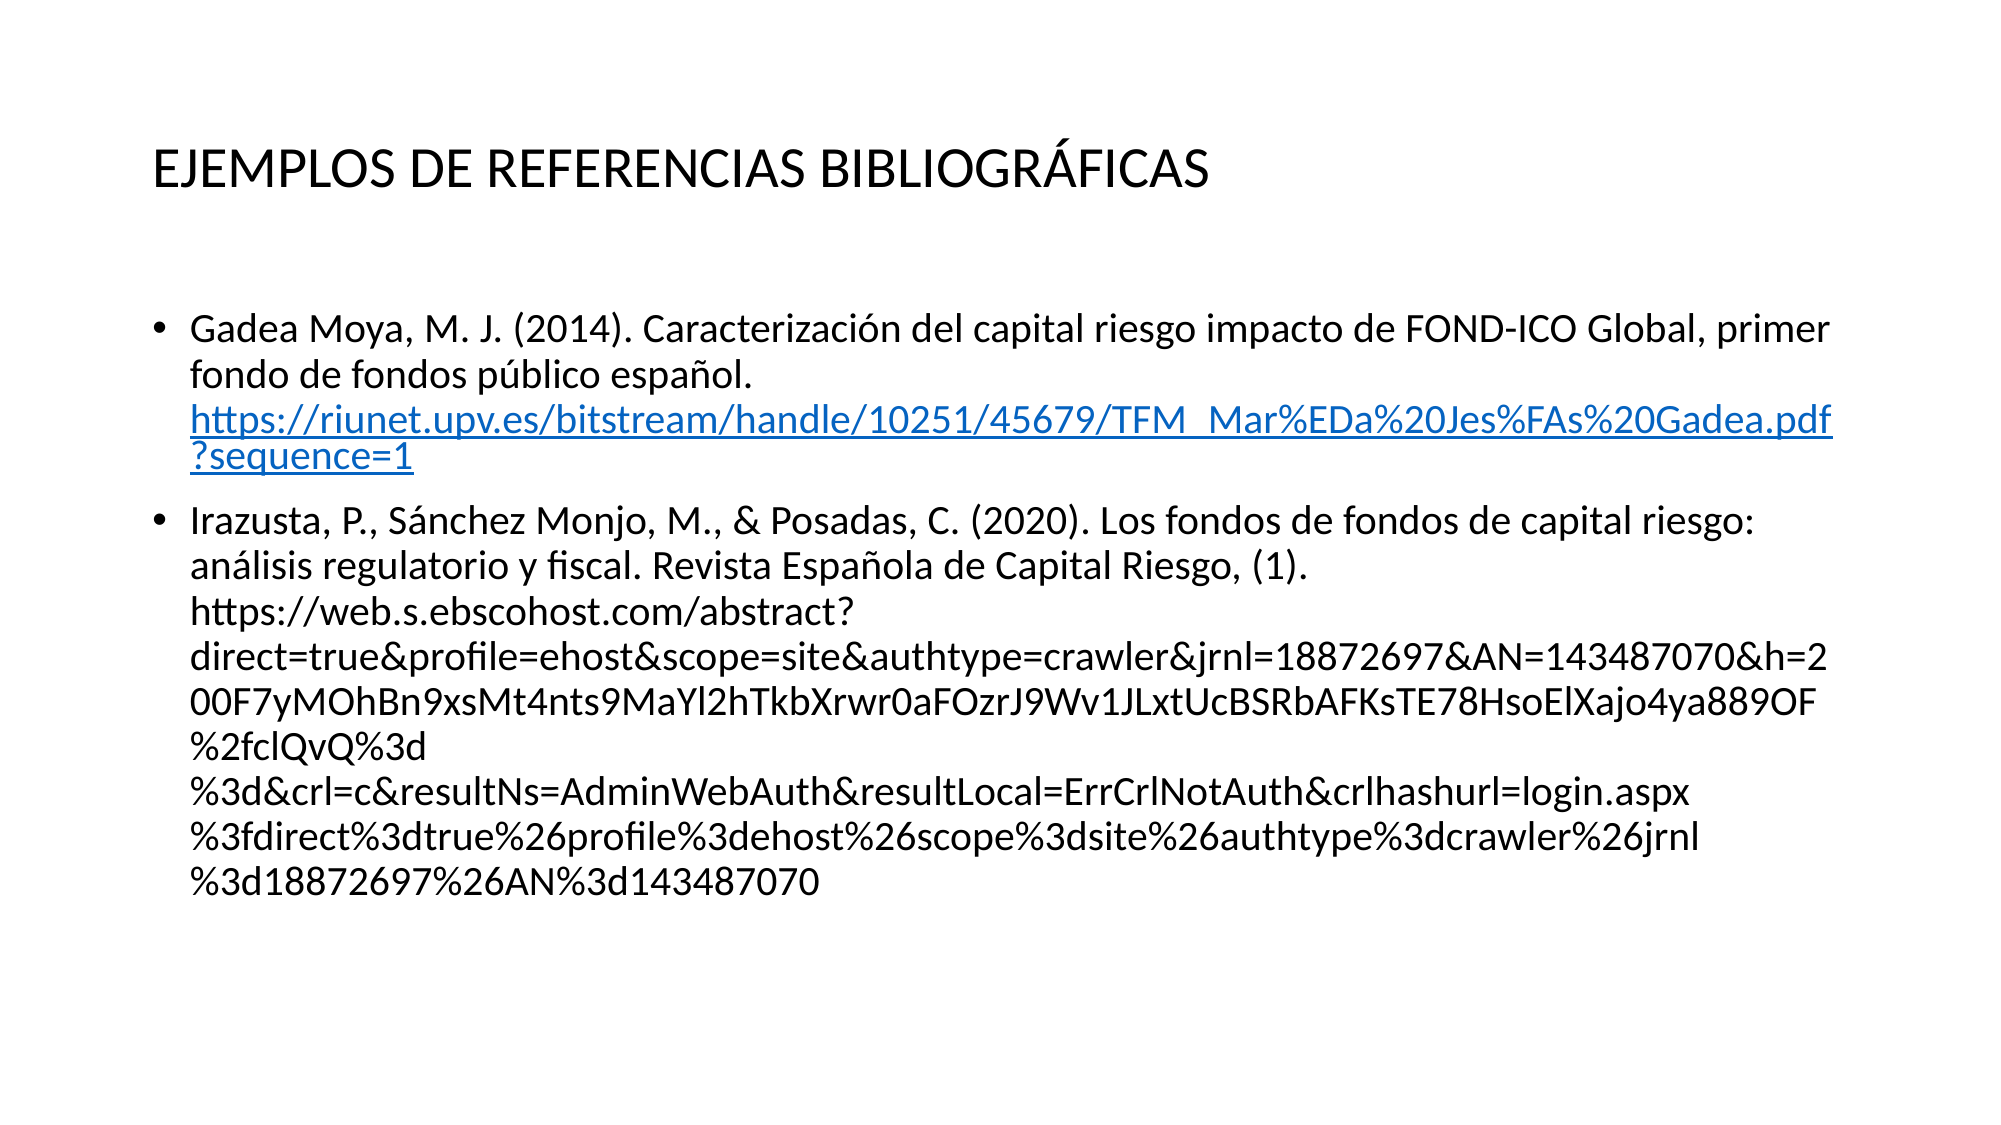

# EJEMPLOS DE REFERENCIAS BIBLIOGRÁFICAS
Gadea Moya, M. J. (2014). Caracterización del capital riesgo impacto de FOND-ICO Global, primer fondo de fondos público español. https://riunet.upv.es/bitstream/handle/10251/45679/TFM_Mar%EDa%20Jes%FAs%20Gadea.pdf?sequence=1
Irazusta, P., Sánchez Monjo, M., & Posadas, C. (2020). Los fondos de fondos de capital riesgo: análisis regulatorio y fiscal. Revista Española de Capital Riesgo, (1). https://web.s.ebscohost.com/abstract?direct=true&profile=ehost&scope=site&authtype=crawler&jrnl=18872697&AN=143487070&h=200F7yMOhBn9xsMt4nts9MaYl2hTkbXrwr0aFOzrJ9Wv1JLxtUcBSRbAFKsTE78HsoElXajo4ya889OF%2fclQvQ%3d%3d&crl=c&resultNs=AdminWebAuth&resultLocal=ErrCrlNotAuth&crlhashurl=login.aspx%3fdirect%3dtrue%26profile%3dehost%26scope%3dsite%26authtype%3dcrawler%26jrnl%3d18872697%26AN%3d143487070